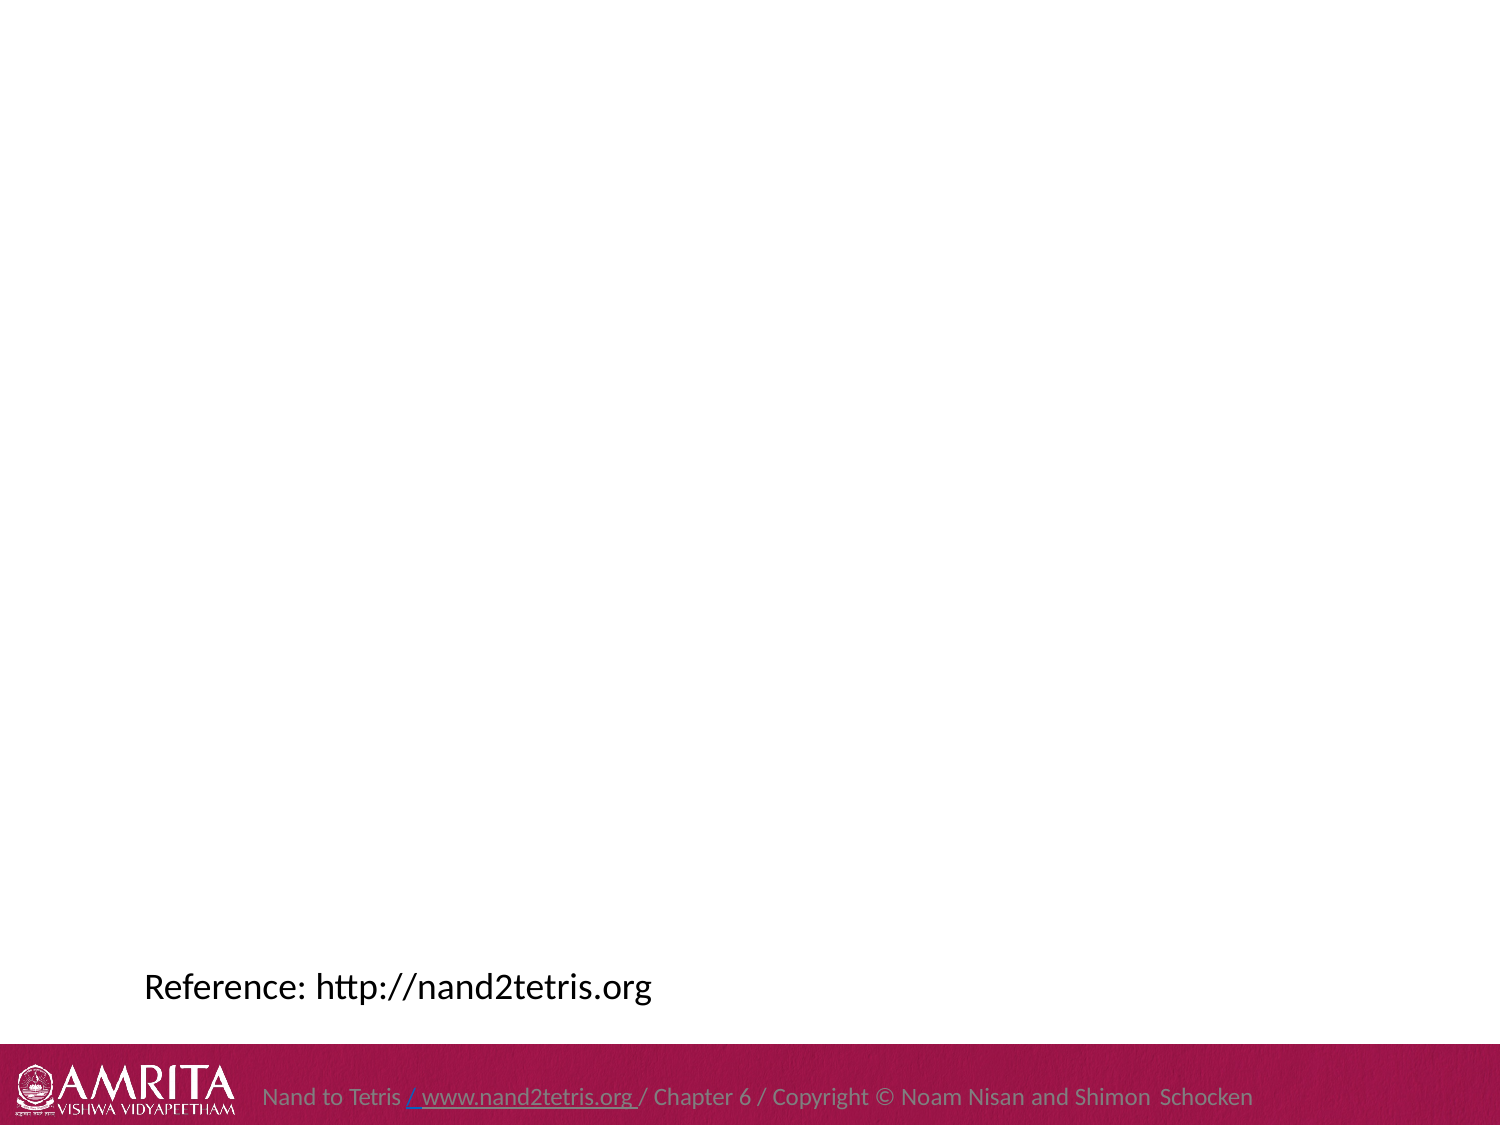

Reference: http://nand2tetris.org

Nand to Tetris / www.nand2tetris.org / Chapter 6 / Copyright © Noam Nisan and Shimon Schocken